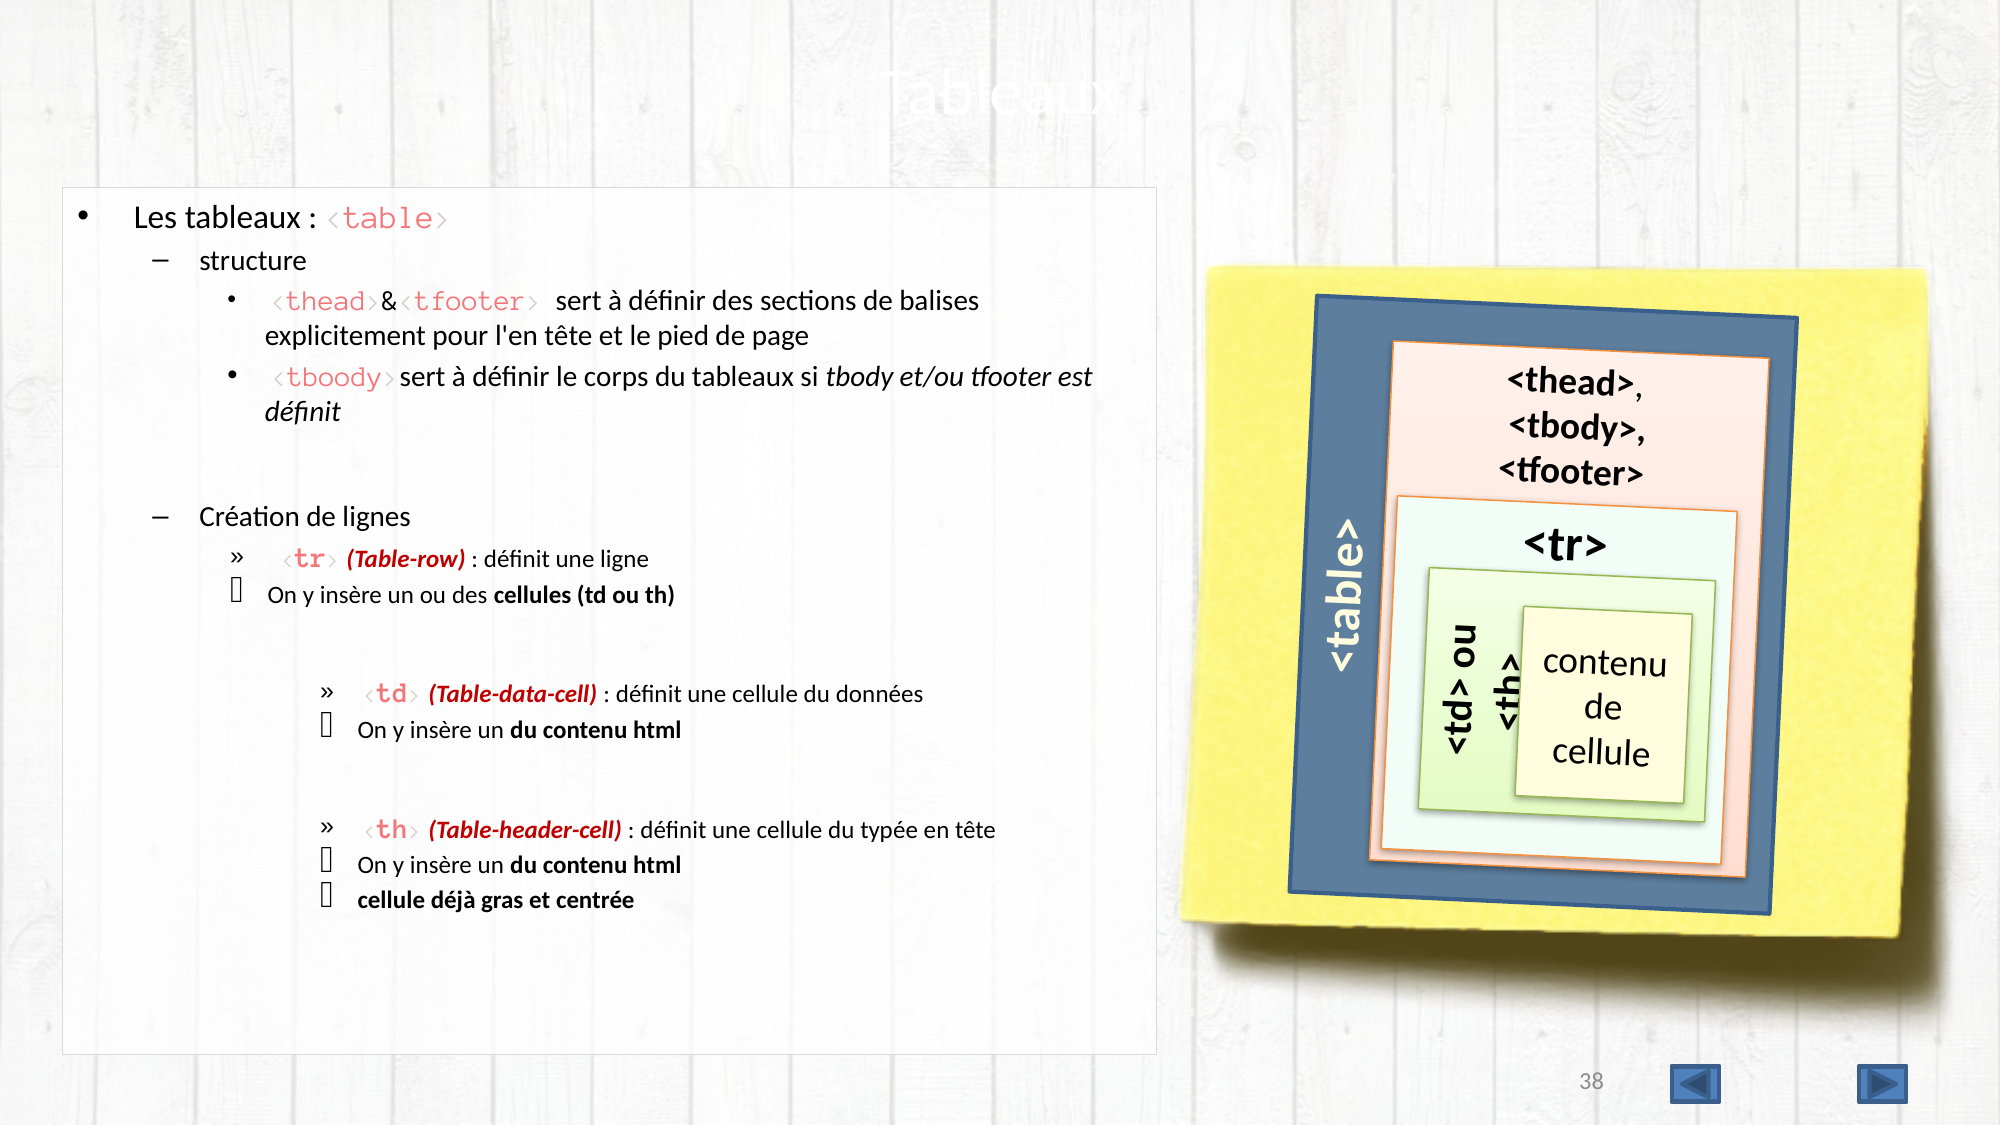

# Tableaux
Les tableaux : <table>
structure
 <thead>&<tfooter>  sert à définir des sections de balises explicitement pour l'en tête et le pied de page
 <tboody>sert à définir le corps du tableaux si tbody et/ou tfooter est définit

Création de lignes
 <tr> (Table-row) : définit une ligne
On y insère un ou des cellules (td ou th)

 <td> (Table-data-cell) : définit une cellule du données
On y insère un du contenu html

 <th> (Table-header-cell) : définit une cellule du typée en tête
On y insère un du contenu html
cellule déjà gras et centrée

<table>
<thead>,
<tbody>,
<tfooter>
<tr>
<td> ou <th>
contenu de cellule
38